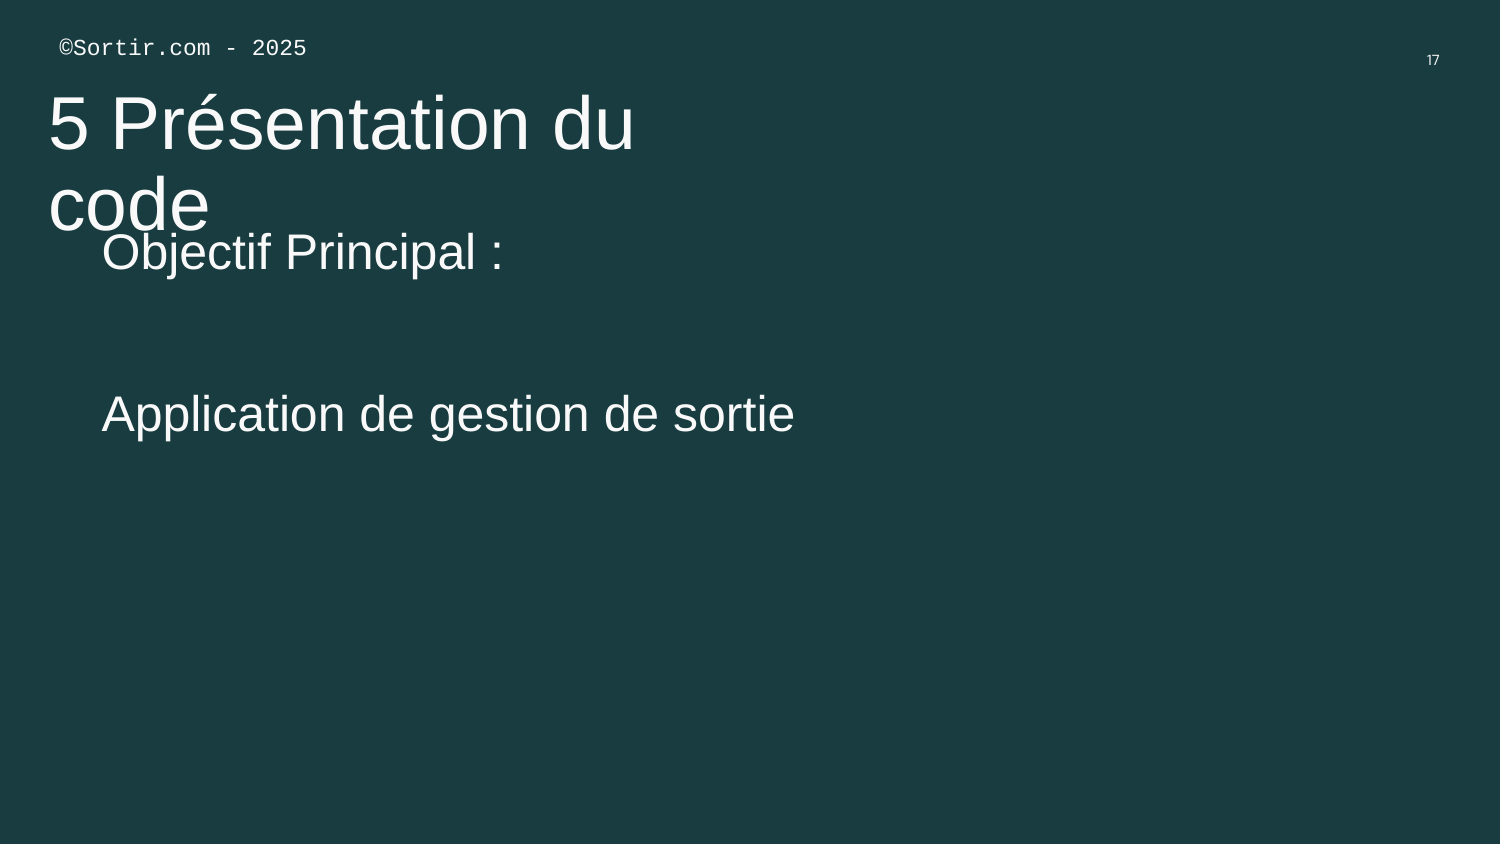

©Sortir.com - 2025

17
# 5 Présentation du code

Objectif Principal :
Application de gestion de sortie